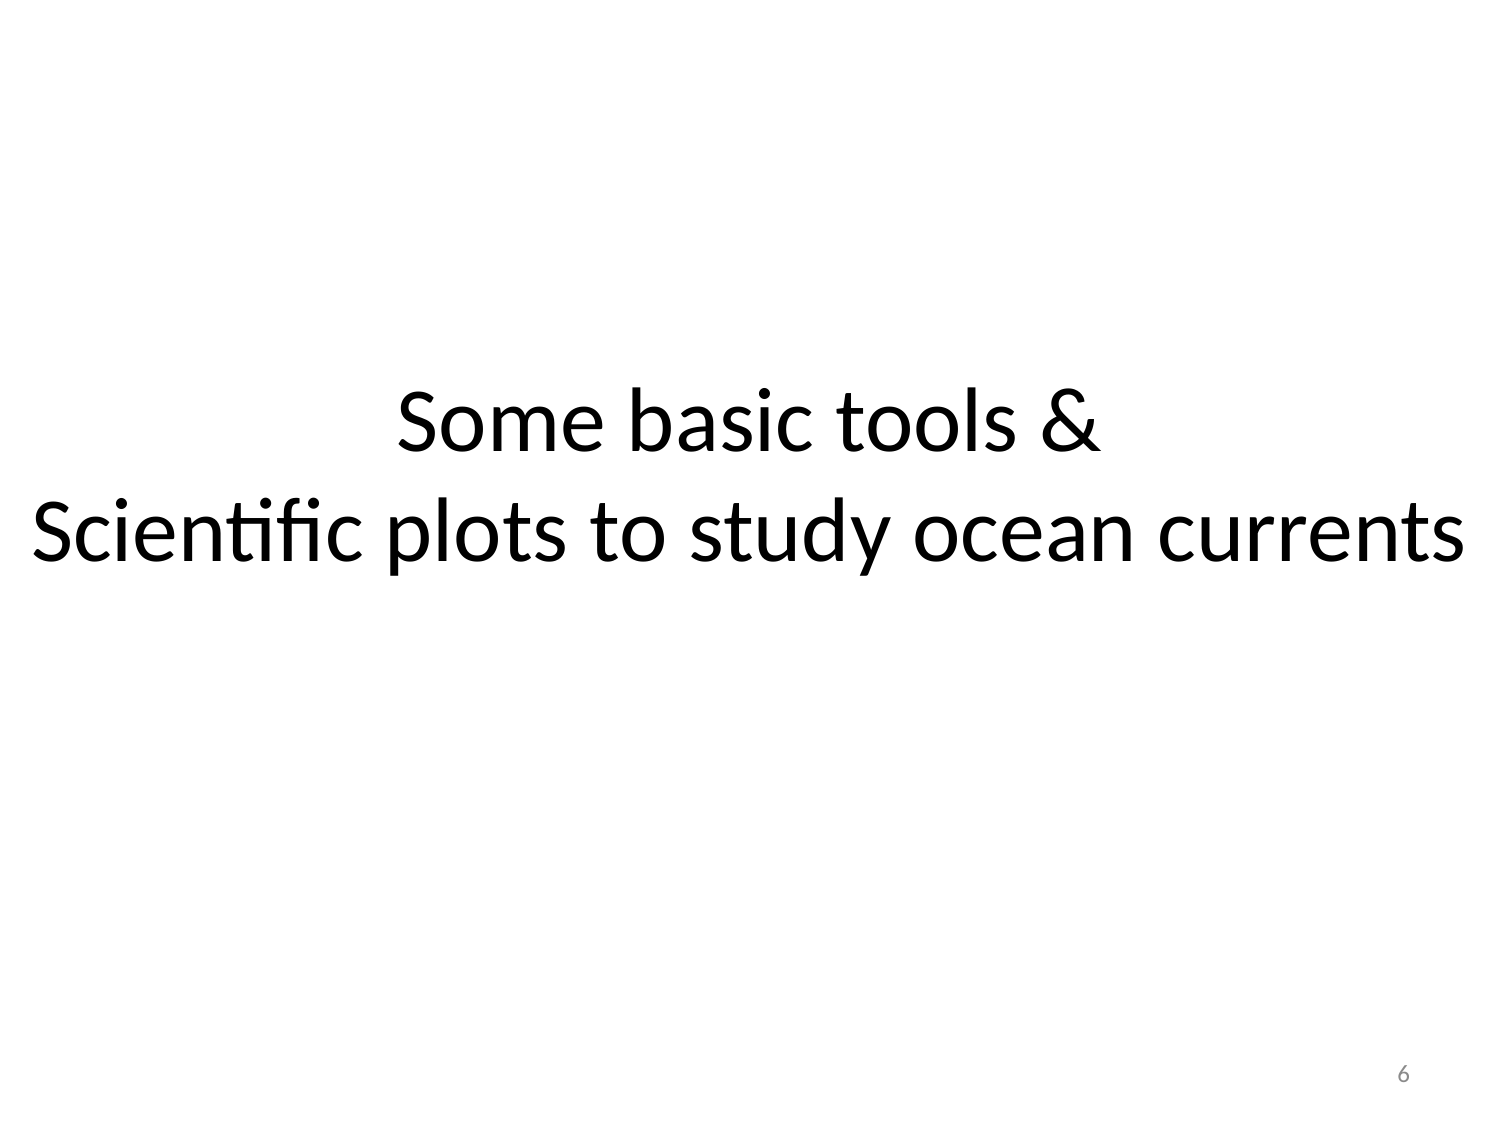

# Some basic tools & Scientific plots to study ocean currents

6